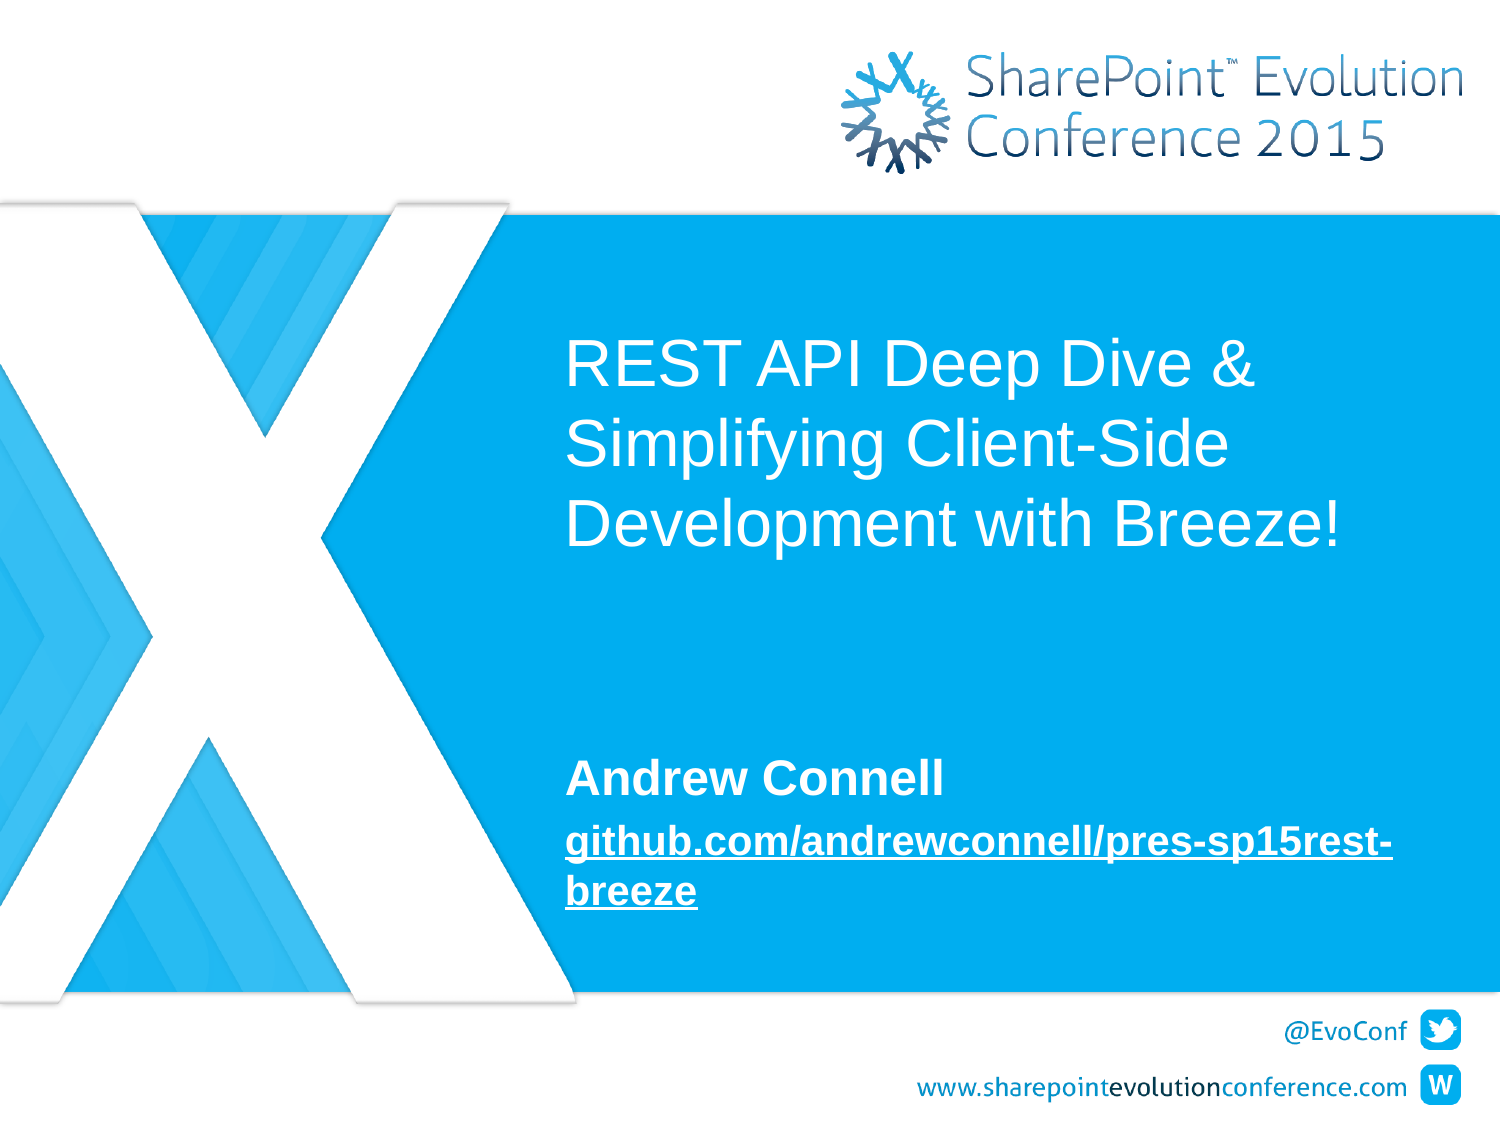

# REST API Deep Dive & Simplifying Client-Side Development with Breeze!
Andrew Connell
github.com/andrewconnell/pres-sp15rest-breeze